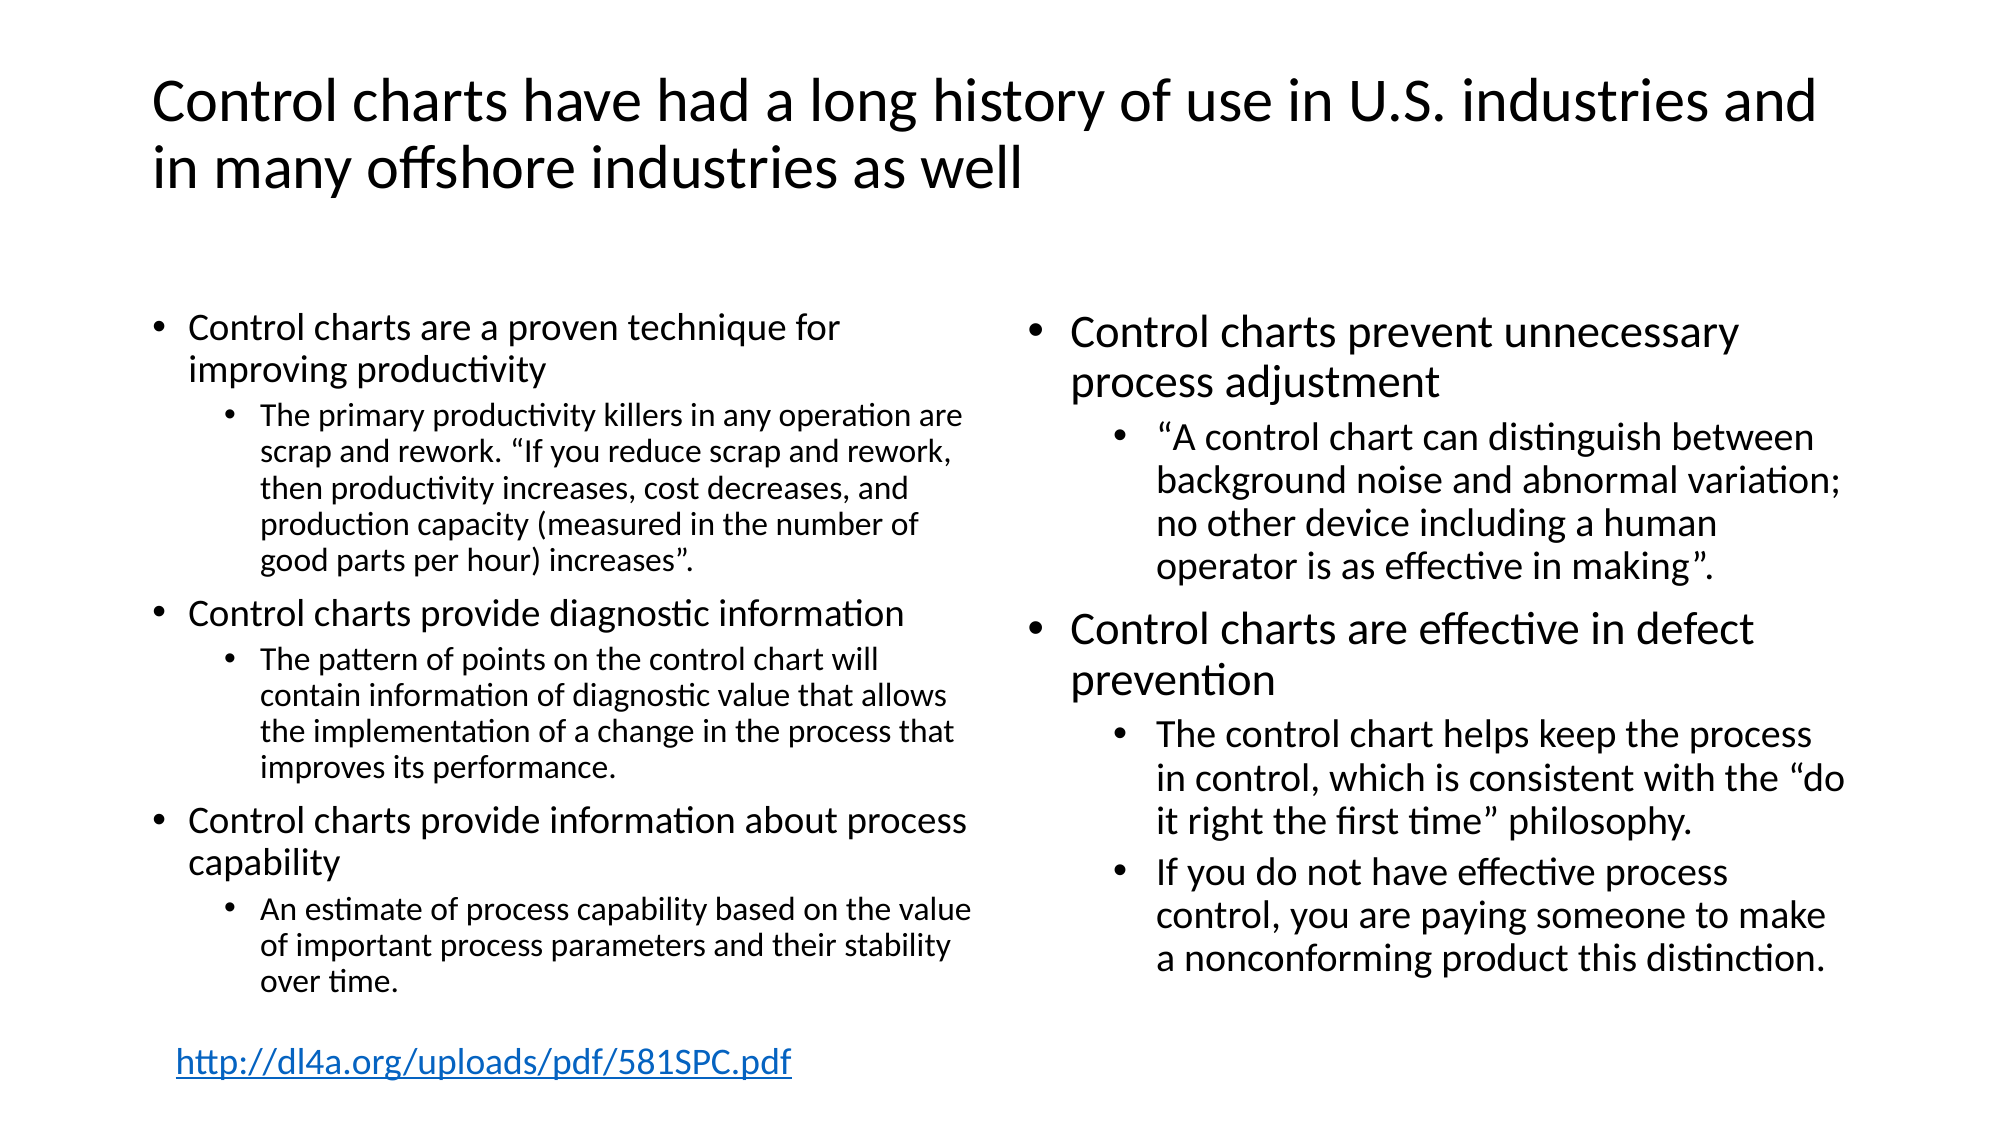

# Control charts have had a long history of use in U.S. industries and in many offshore industries as well
Control charts are a proven technique for improving productivity
The primary productivity killers in any operation are scrap and rework. “If you reduce scrap and rework, then productivity increases, cost decreases, and production capacity (measured in the number of good parts per hour) increases”.
Control charts provide diagnostic information
The pattern of points on the control chart will contain information of diagnostic value that allows the implementation of a change in the process that improves its performance.
Control charts provide information about process capability
An estimate of process capability based on the value of important process parameters and their stability over time.
Control charts prevent unnecessary process adjustment
“A control chart can distinguish between background noise and abnormal variation; no other device including a human operator is as effective in making”.
Control charts are effective in defect prevention
The control chart helps keep the process in control, which is consistent with the “do it right the first time” philosophy.
If you do not have effective process control, you are paying someone to make a nonconforming product this distinction.
http://dl4a.org/uploads/pdf/581SPC.pdf